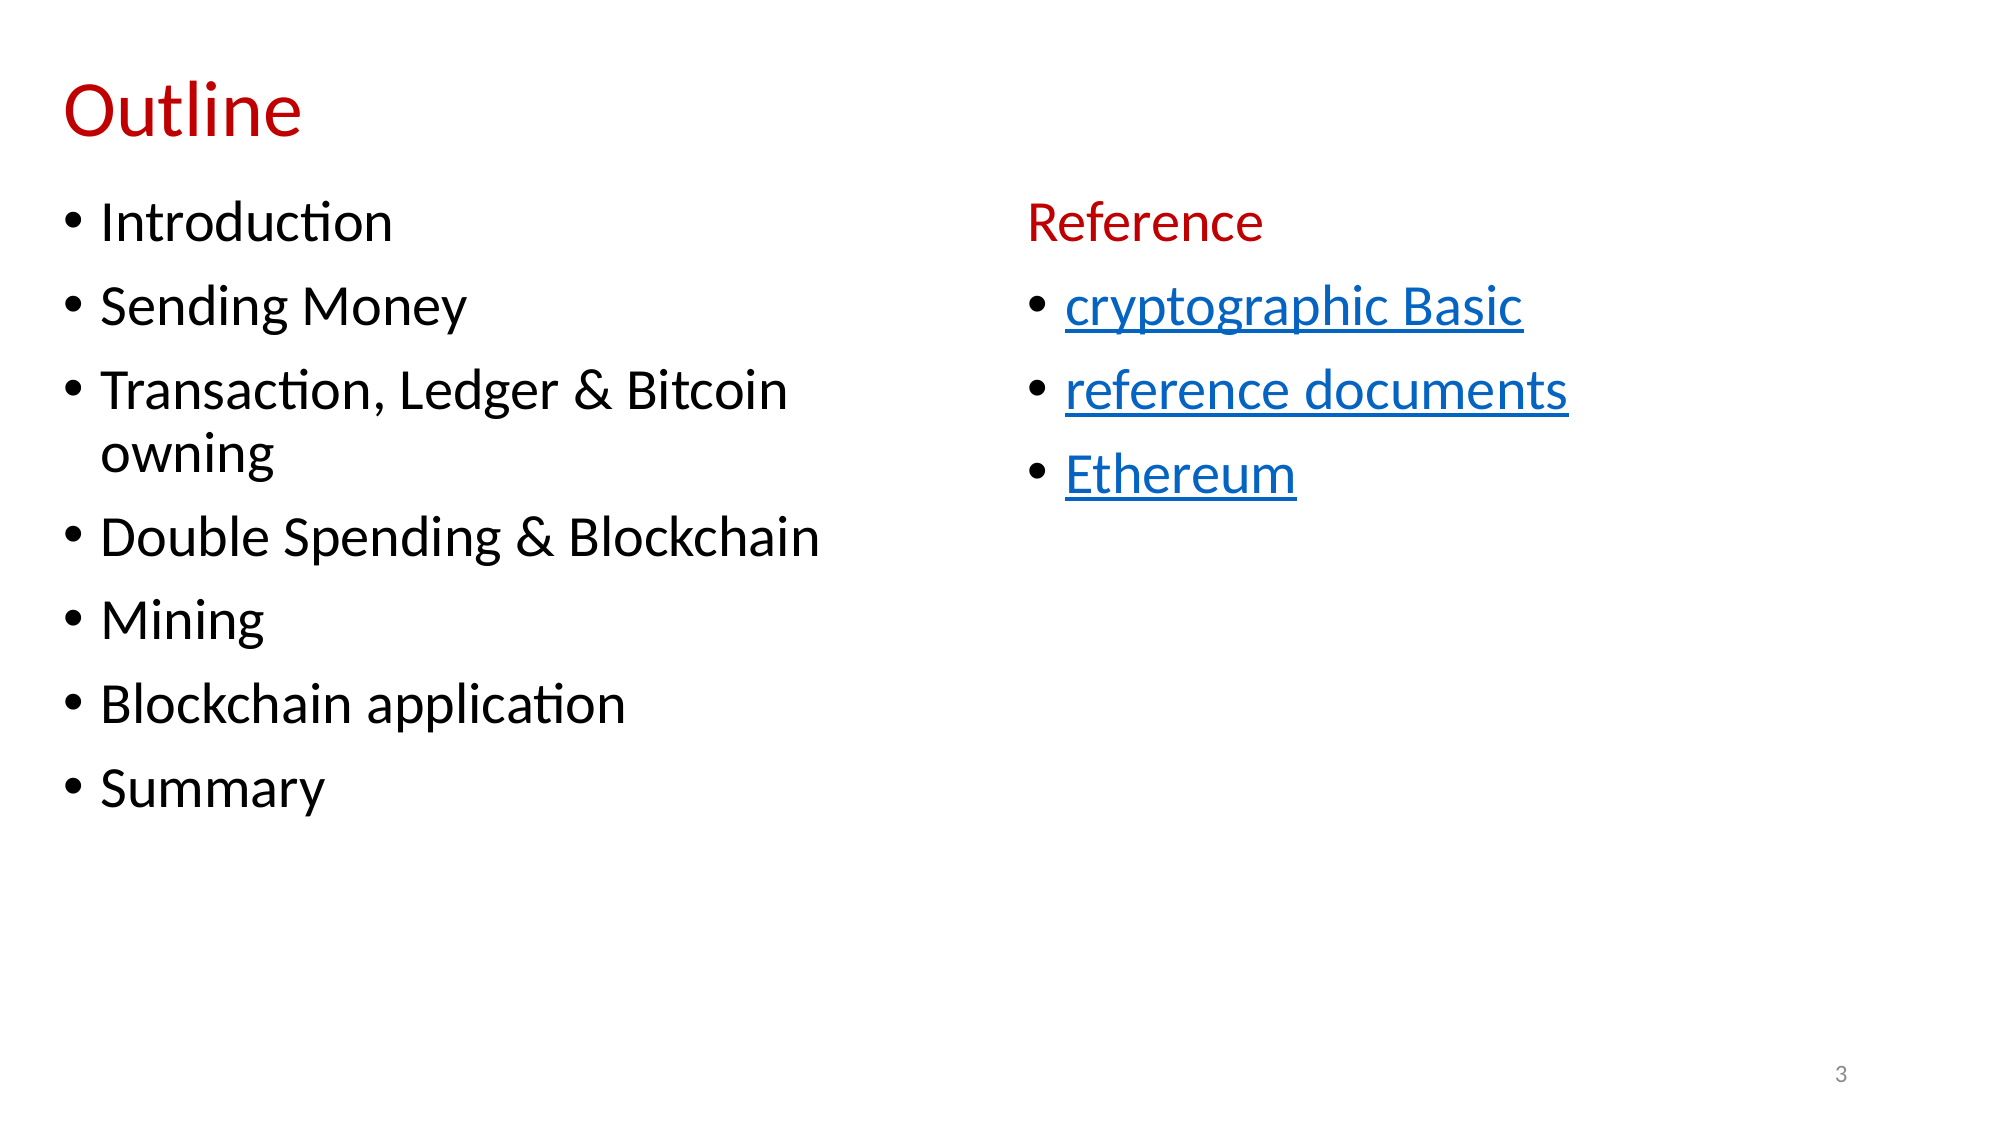

# Outline
Introduction
Sending Money
Transaction, Ledger & Bitcoin owning
Double Spending & Blockchain
Mining
Blockchain application
Summary
Reference
cryptographic Basic
reference documents
Ethereum
3